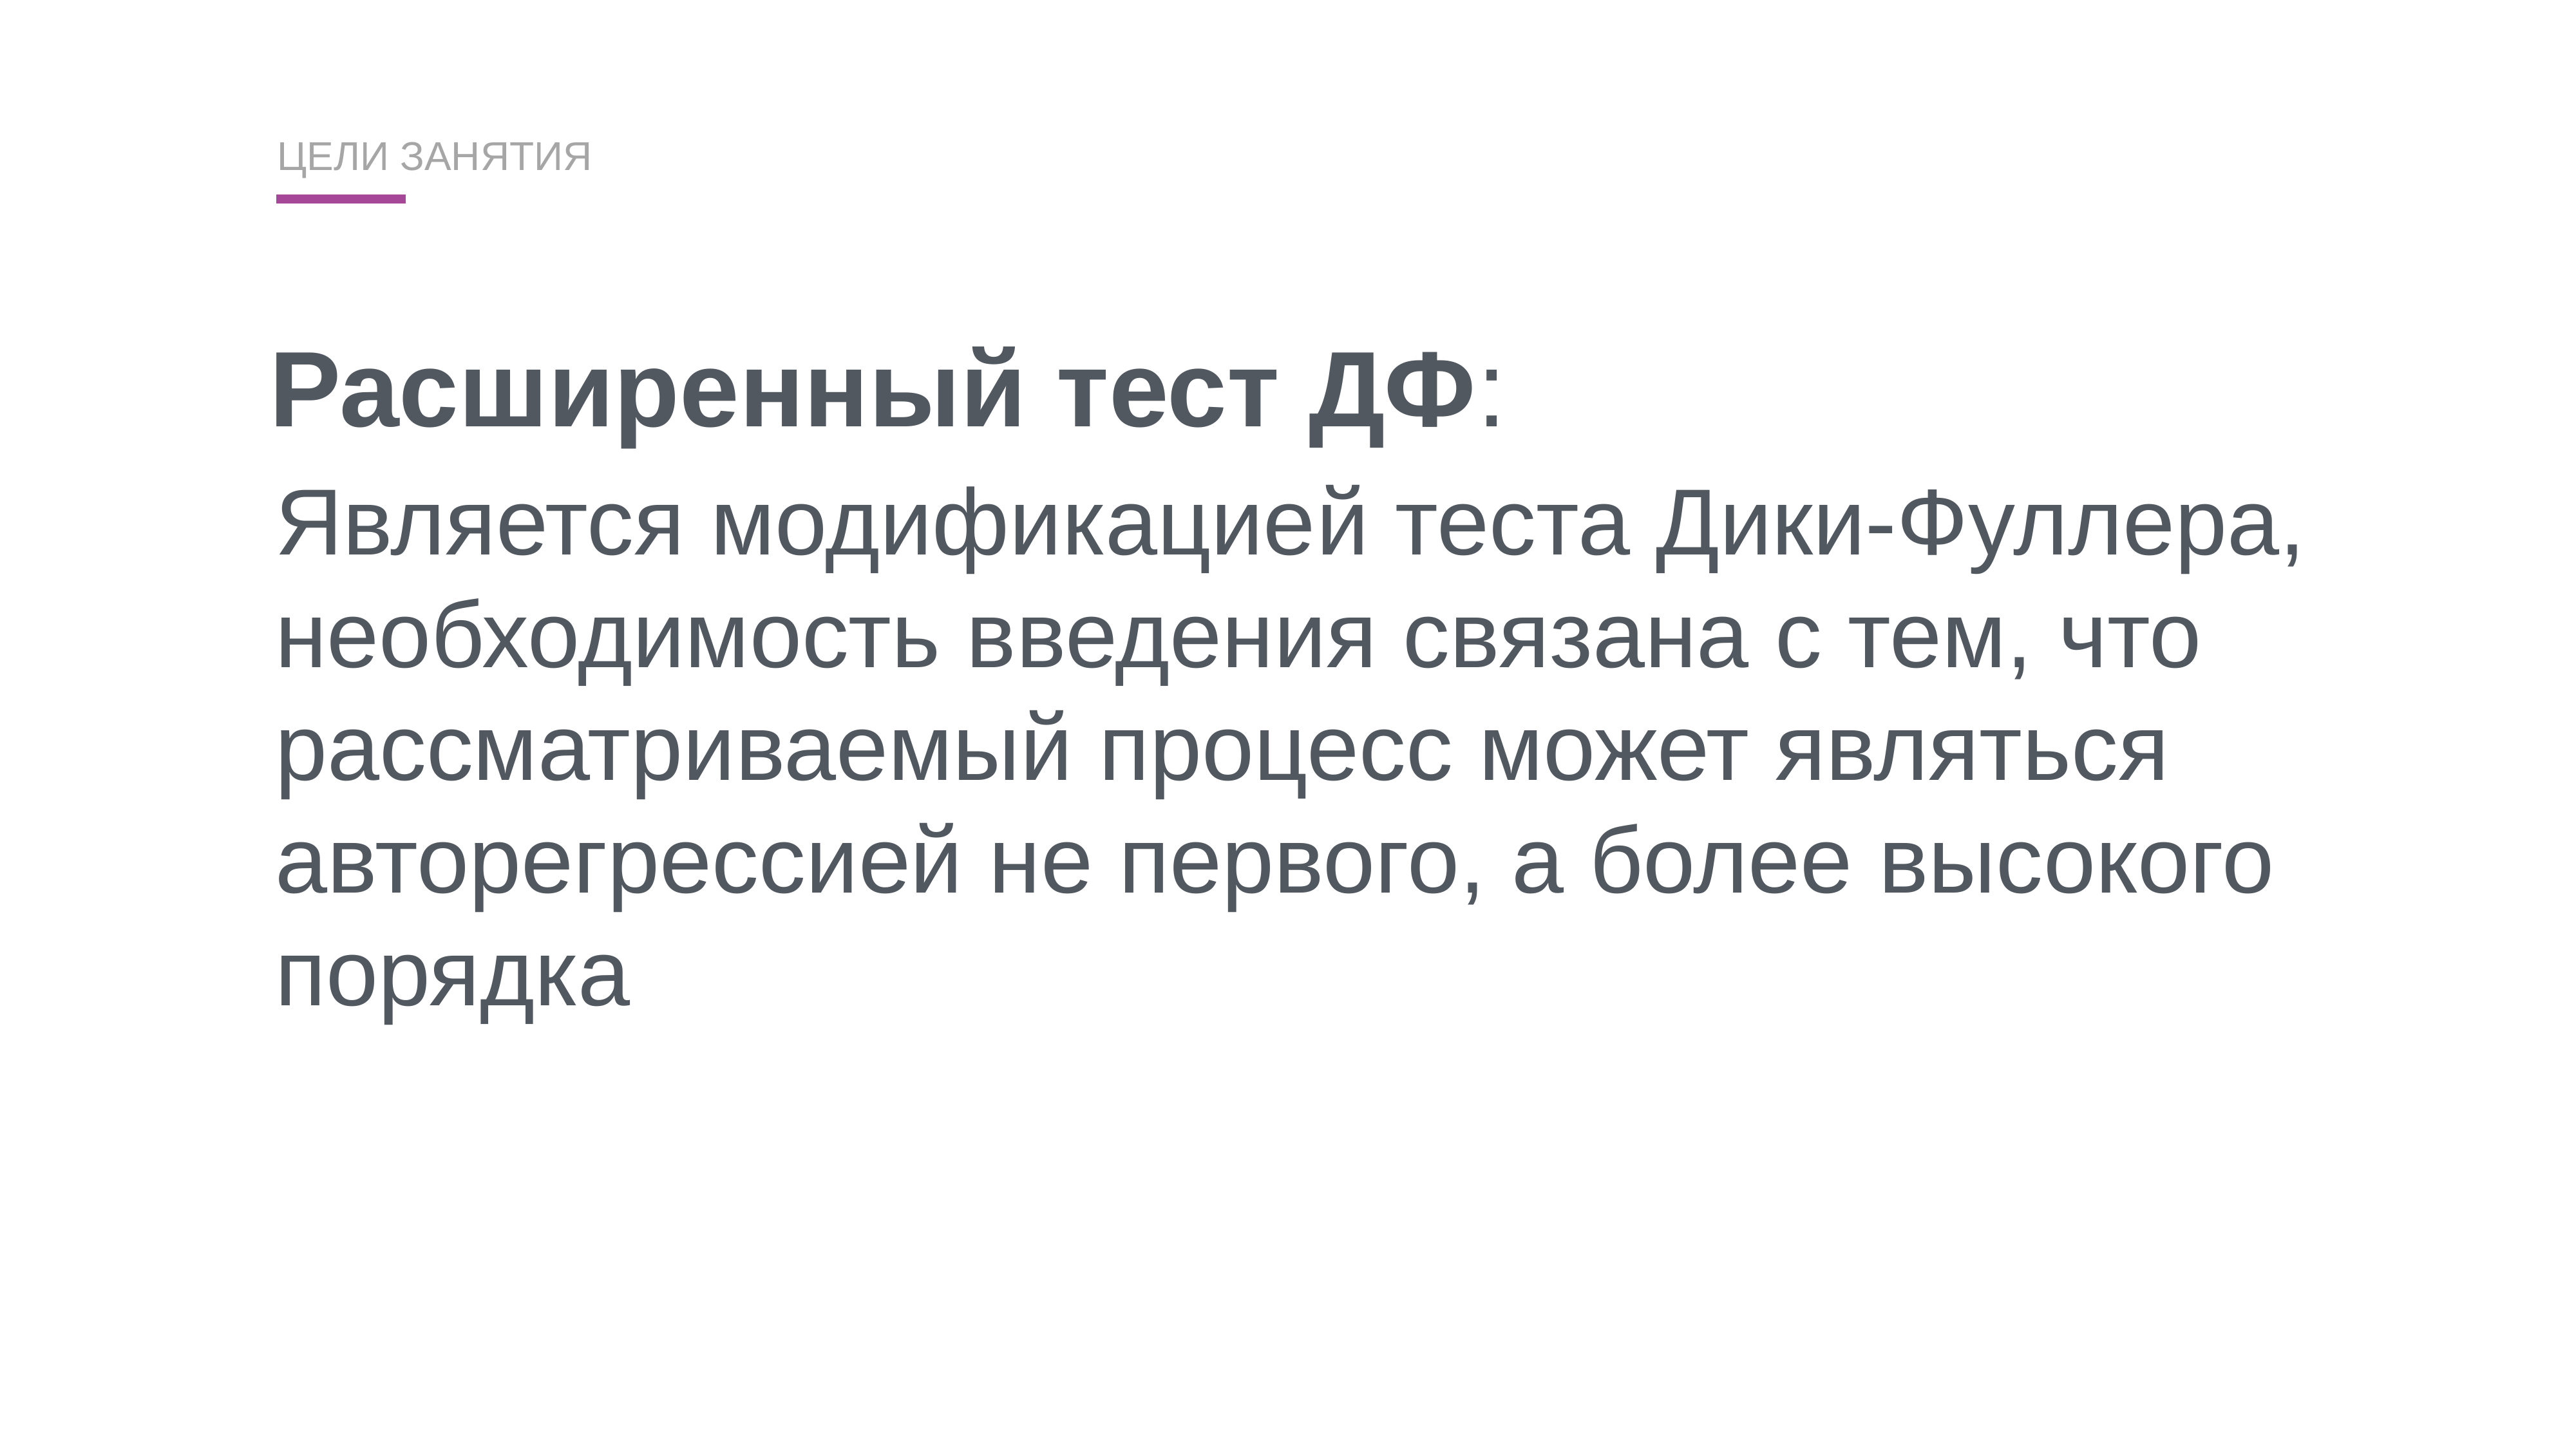

ЦЕЛИ ЗАНЯТИЯ
Расширенный тест ДФ:
Является модификацией теста Дики-Фуллера, необходимость введения связана с тем, что рассматриваемый процесс может являться авторегрессией не первого, а более высокого порядка